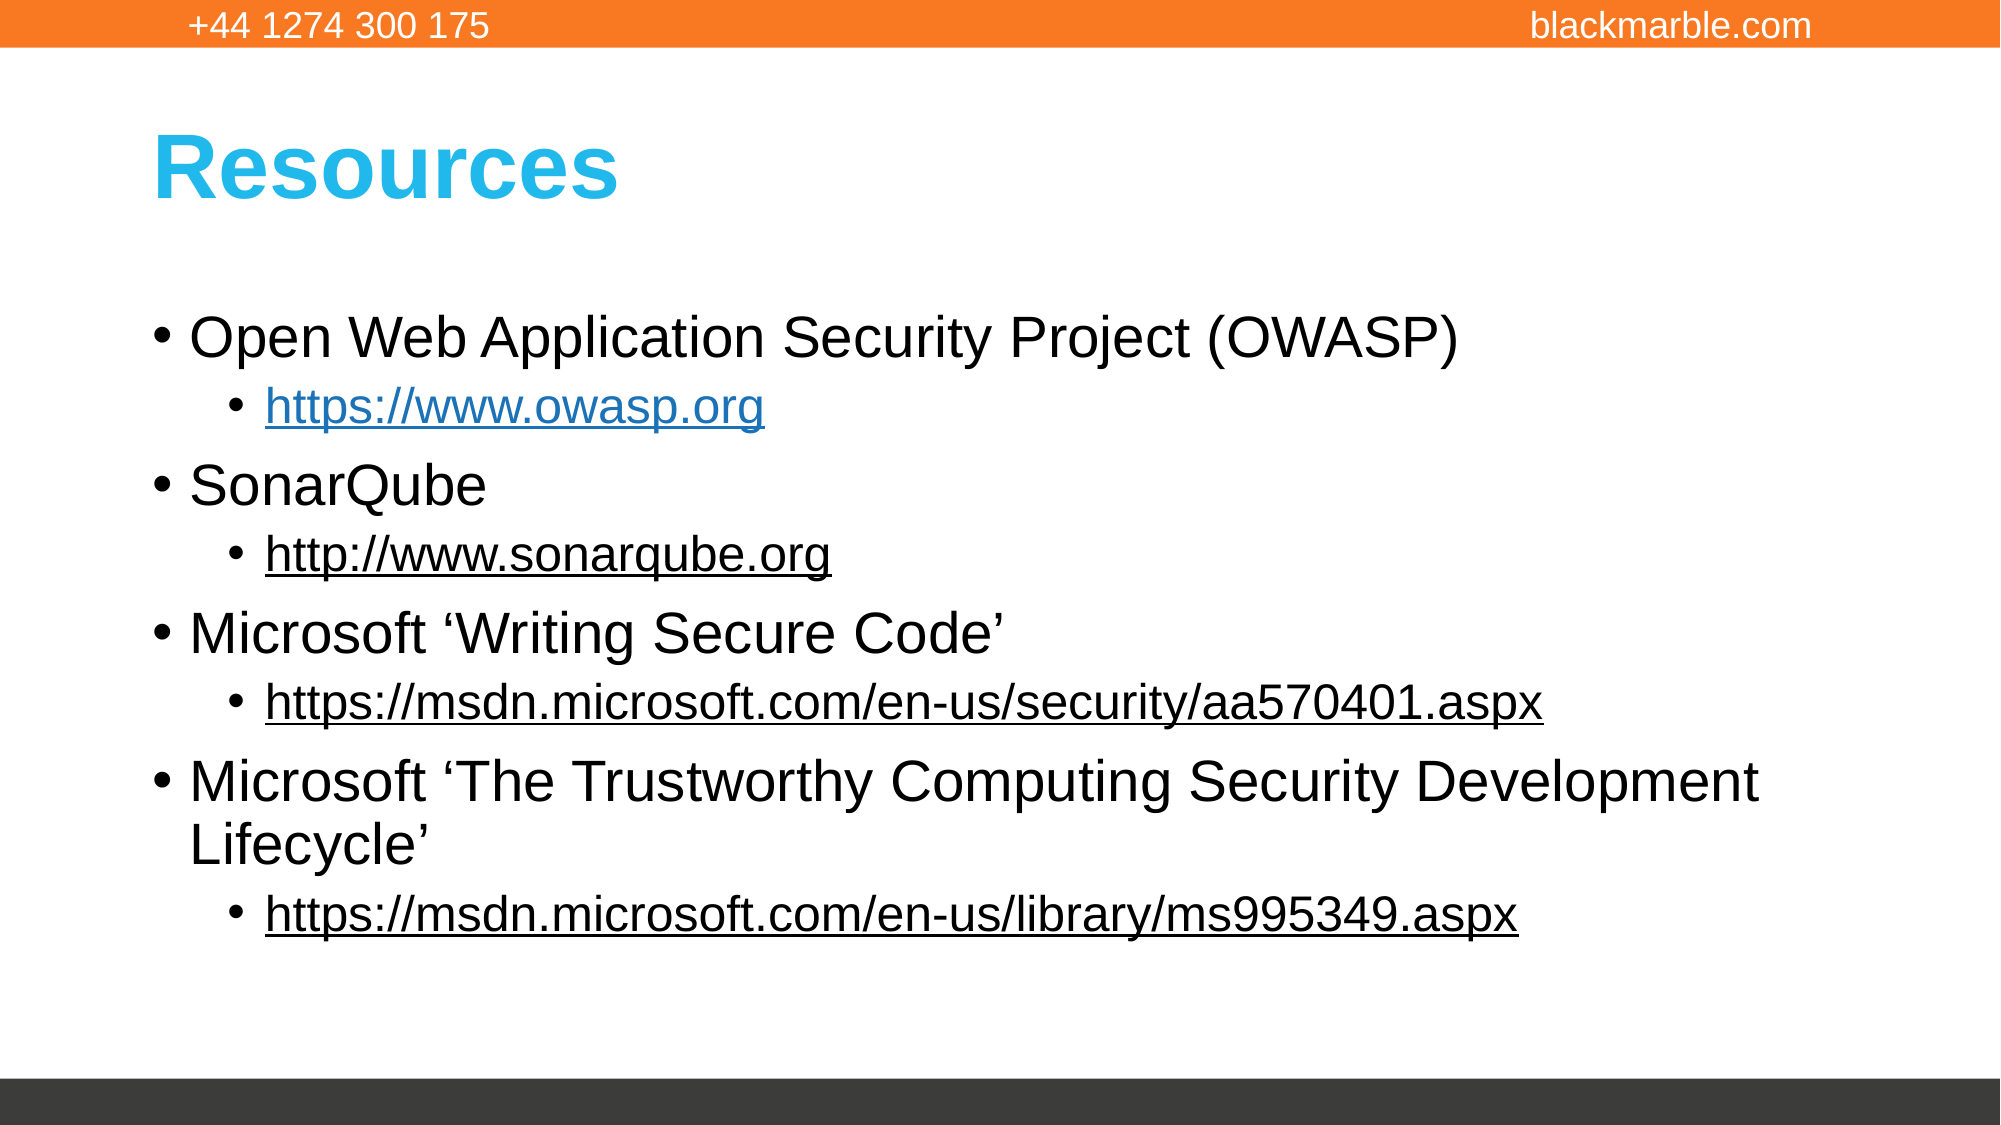

# Resources
Open Web Application Security Project (OWASP)
https://www.owasp.org
SonarQube
http://www.sonarqube.org
Microsoft ‘Writing Secure Code’
https://msdn.microsoft.com/en-us/security/aa570401.aspx
Microsoft ‘The Trustworthy Computing Security Development Lifecycle’
https://msdn.microsoft.com/en-us/library/ms995349.aspx